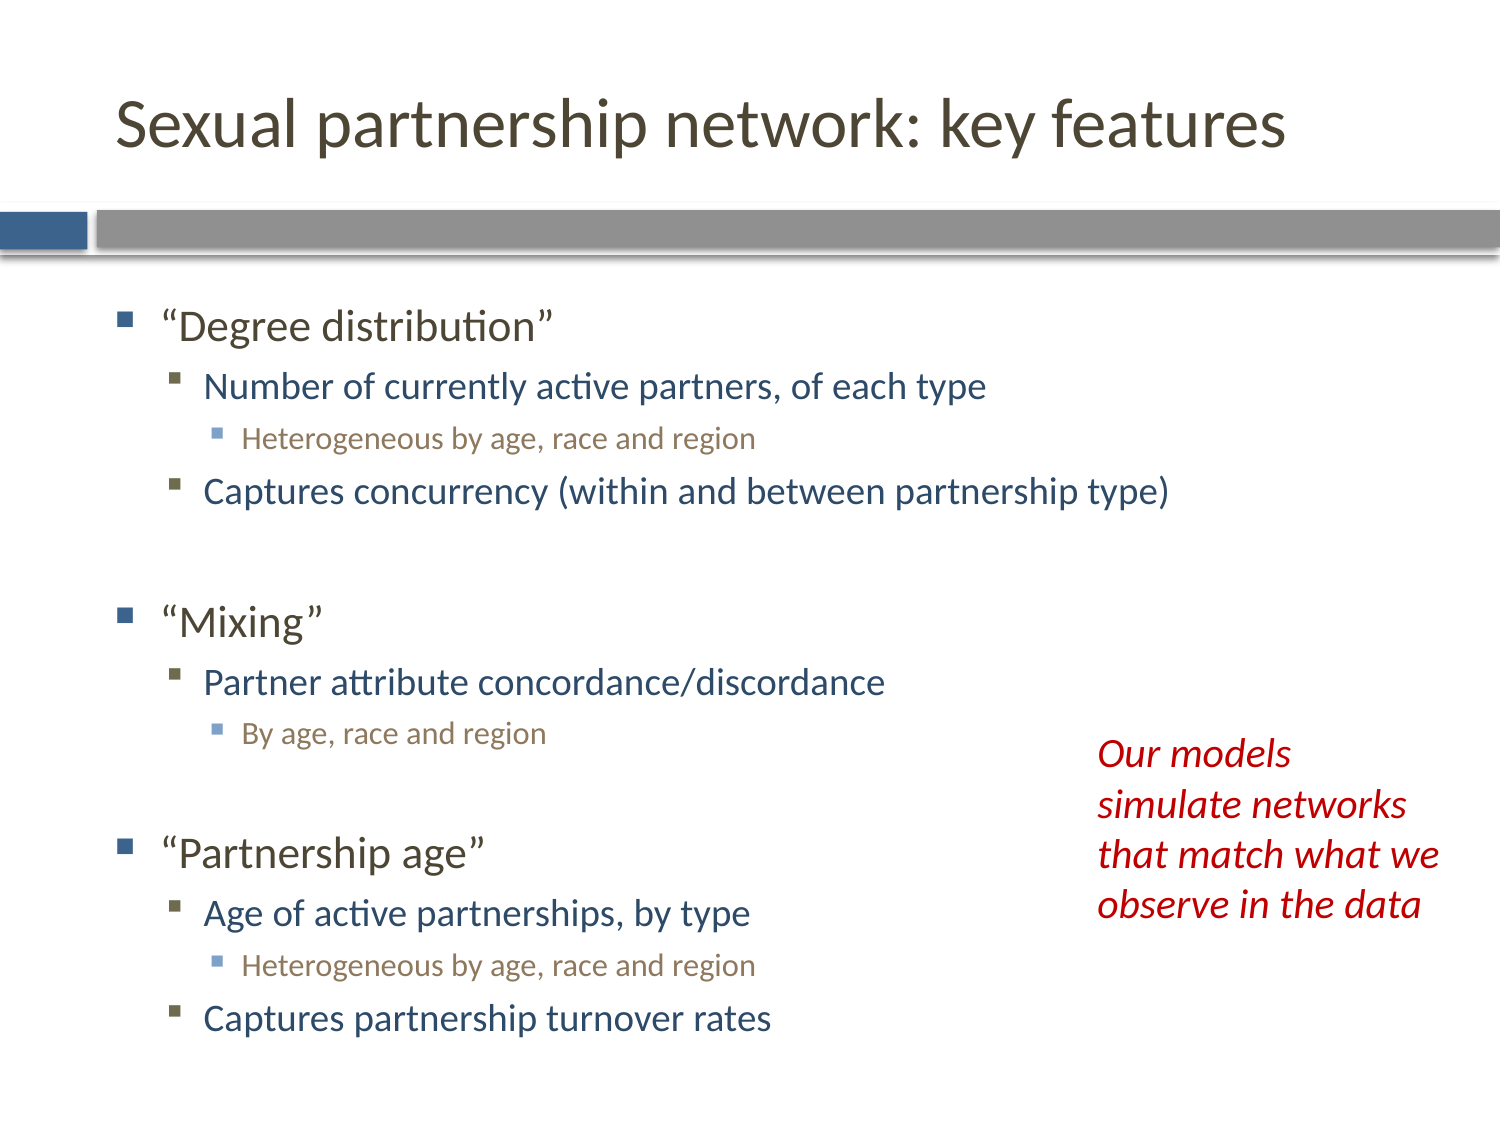

# Sexual partnership network: key features
“Degree distribution”
Number of currently active partners, of each type
Heterogeneous by age, race and region
Captures concurrency (within and between partnership type)

“Mixing”
Partner attribute concordance/discordance
By age, race and region

“Partnership age”
Age of active partnerships, by type
Heterogeneous by age, race and region
Captures partnership turnover rates

Our models simulate networks that match what we observe in the data